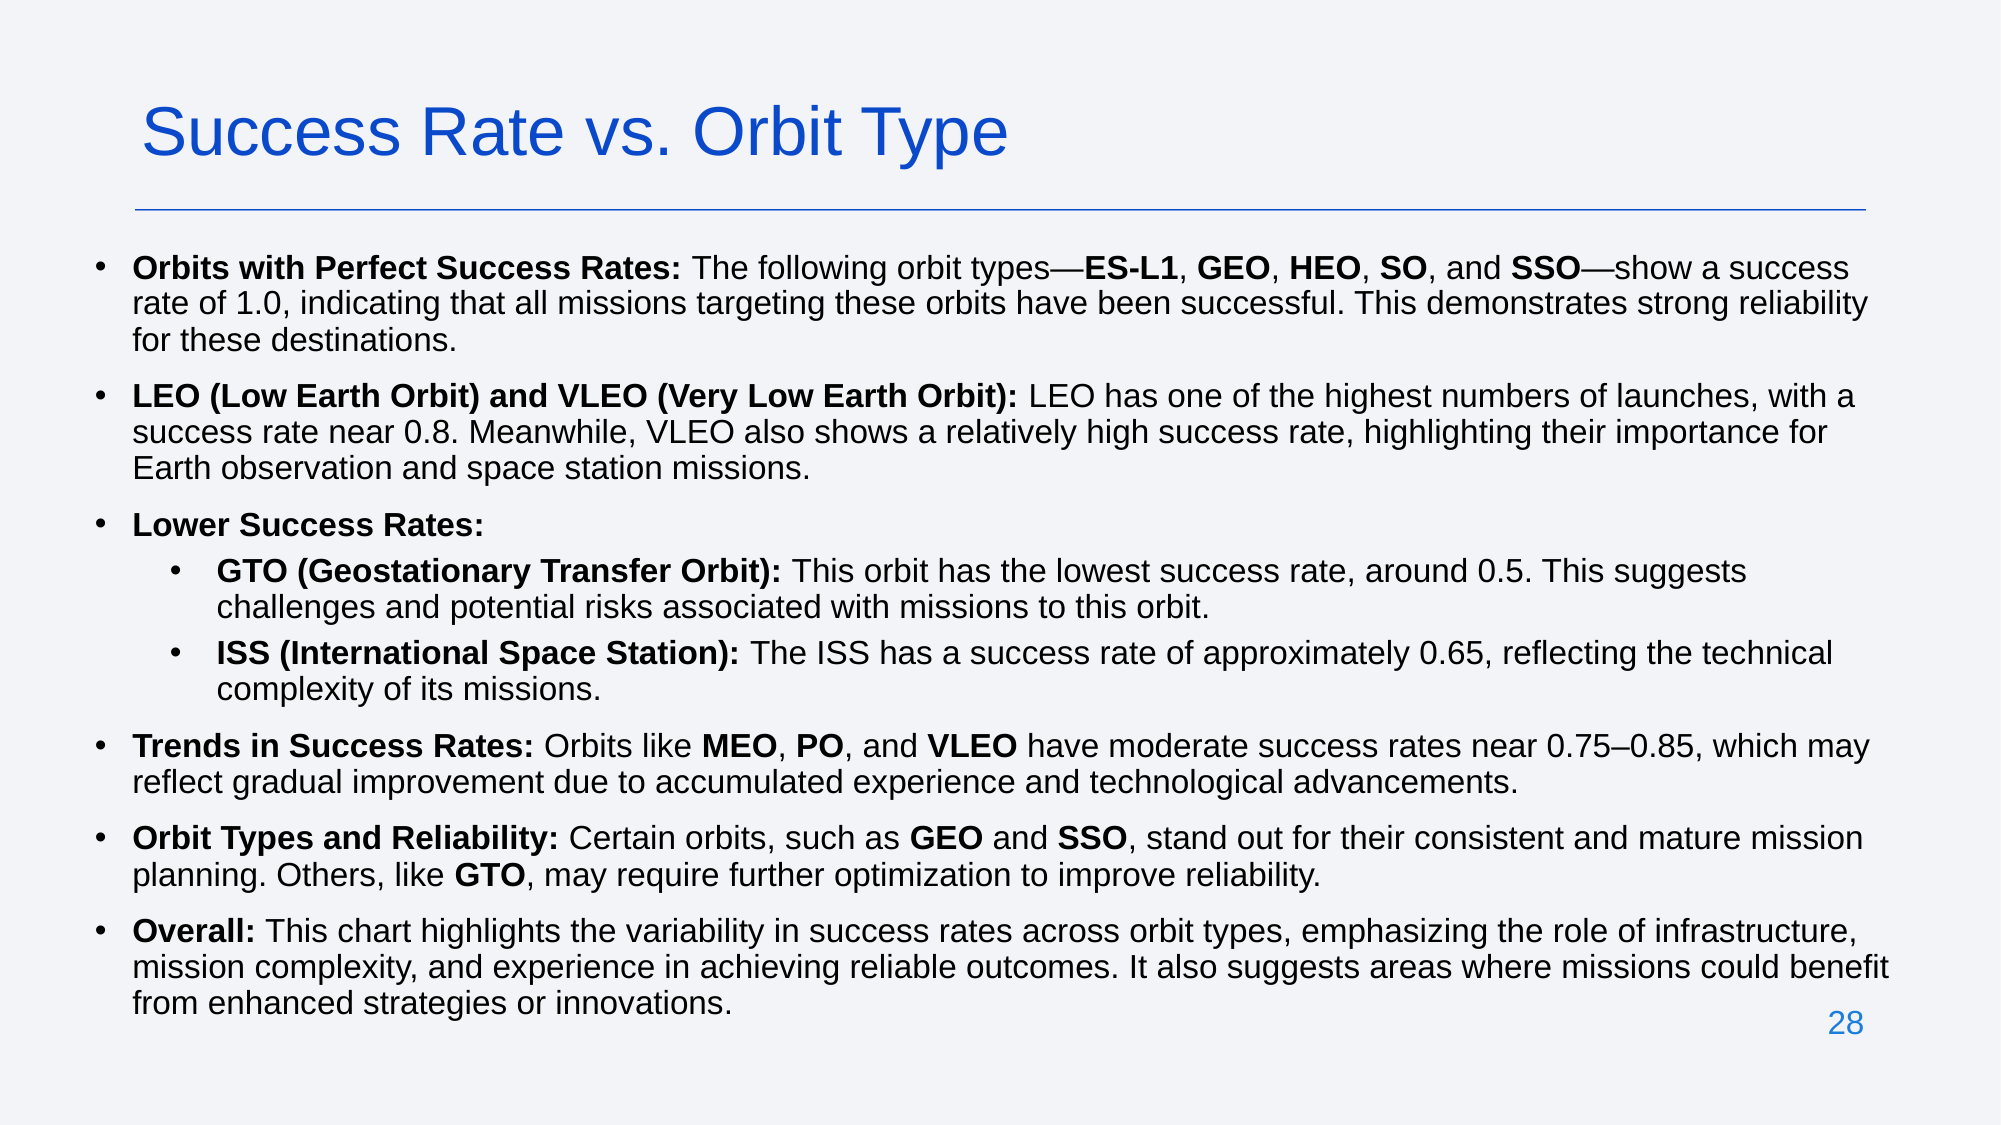

Success Rate vs. Orbit Type
Orbits with Perfect Success Rates: The following orbit types—ES-L1, GEO, HEO, SO, and SSO—show a success rate of 1.0, indicating that all missions targeting these orbits have been successful. This demonstrates strong reliability for these destinations.
LEO (Low Earth Orbit) and VLEO (Very Low Earth Orbit): LEO has one of the highest numbers of launches, with a success rate near 0.8. Meanwhile, VLEO also shows a relatively high success rate, highlighting their importance for Earth observation and space station missions.
Lower Success Rates:
GTO (Geostationary Transfer Orbit): This orbit has the lowest success rate, around 0.5. This suggests challenges and potential risks associated with missions to this orbit.
ISS (International Space Station): The ISS has a success rate of approximately 0.65, reflecting the technical complexity of its missions.
Trends in Success Rates: Orbits like MEO, PO, and VLEO have moderate success rates near 0.75–0.85, which may reflect gradual improvement due to accumulated experience and technological advancements.
Orbit Types and Reliability: Certain orbits, such as GEO and SSO, stand out for their consistent and mature mission planning. Others, like GTO, may require further optimization to improve reliability.
Overall: This chart highlights the variability in success rates across orbit types, emphasizing the role of infrastructure, mission complexity, and experience in achieving reliable outcomes. It also suggests areas where missions could benefit from enhanced strategies or innovations.

28